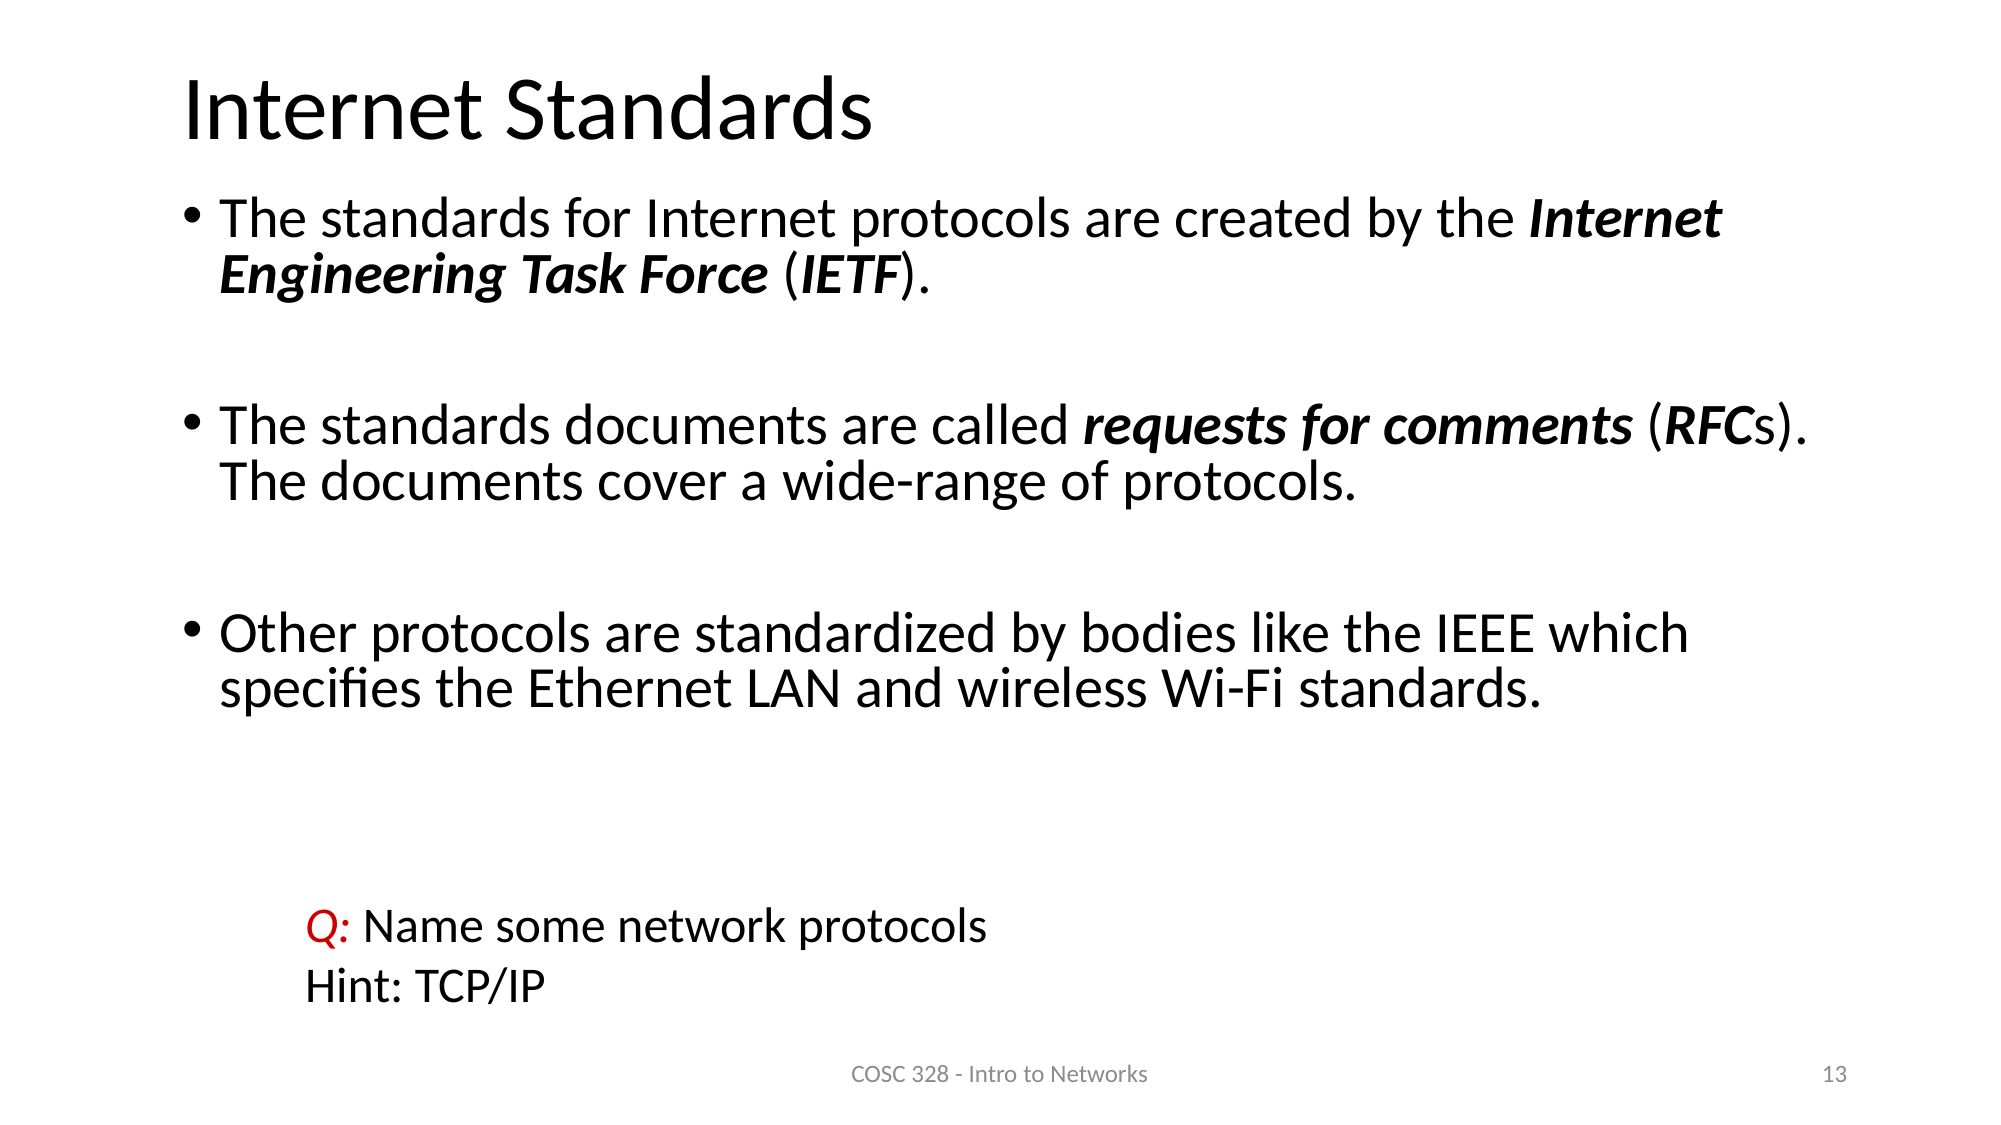

# Internet Standards
The standards for Internet protocols are created by the Internet Engineering Task Force (IETF).

The standards documents are called requests for comments (RFCs).  The documents cover a wide-range of protocols.

Other protocols are standardized by bodies like the IEEE which specifies the Ethernet LAN and wireless Wi-Fi standards.
Q: Name some network protocols
Hint: TCP/IP
COSC 328 - Intro to Networks
13